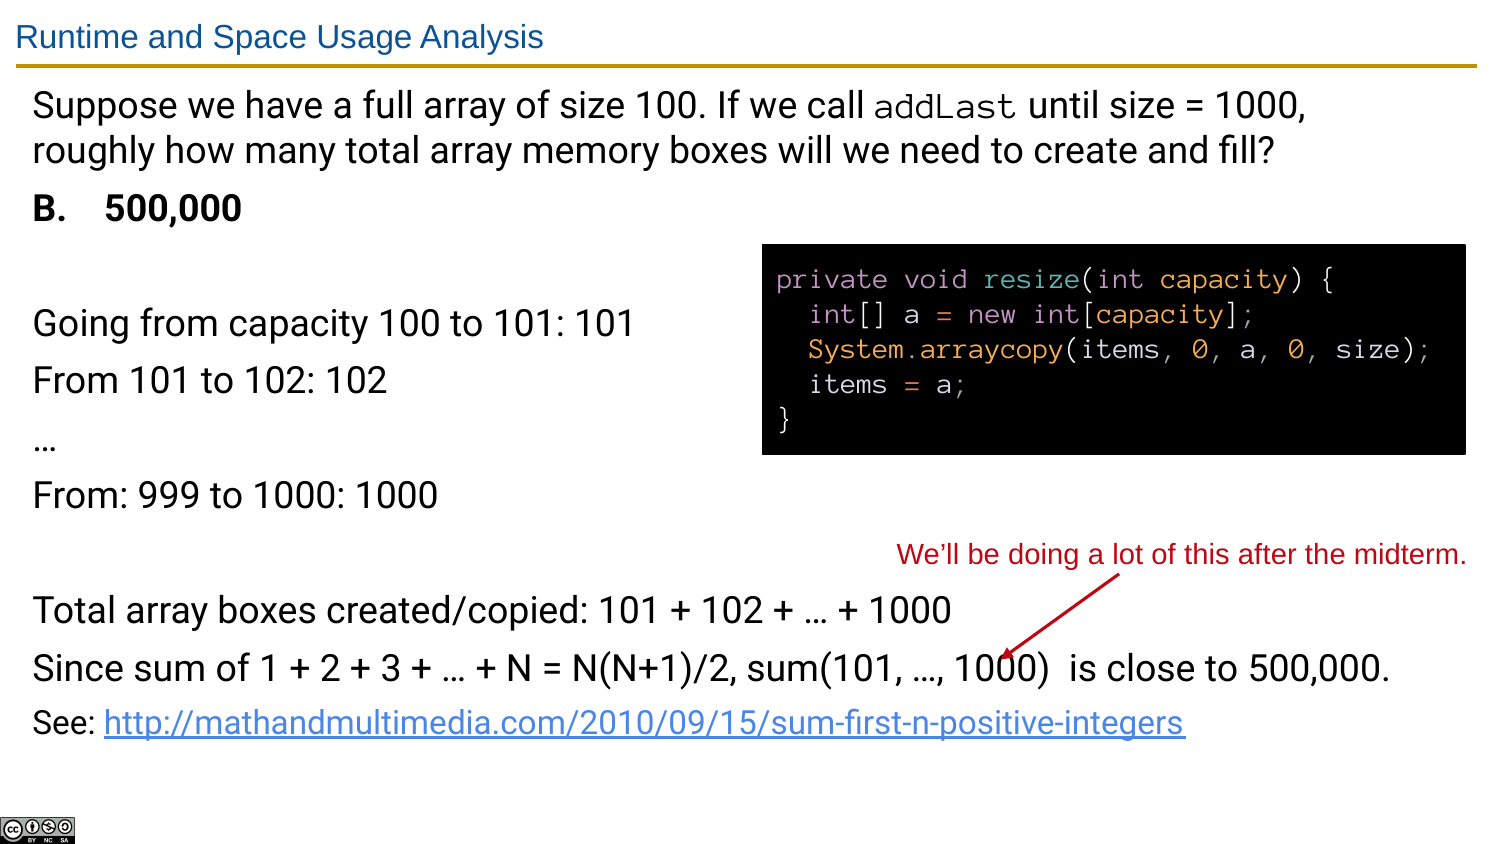

# Runtime and Space Usage Analysis
Suppose we have a full array of size 100. If we call addLast until size = 1000, roughly how many total array memory boxes will we need to create and fill?
B.    500,000

Going from capacity 100 to 101: 101
From 101 to 102: 102
…
From: 999 to 1000: 1000

Total array boxes created/copied: 101 + 102 + … + 1000
Since sum of 1 + 2 + 3 + … + N = N(N+1)/2, sum(101, …, 1000)  is close to 500,000.
See: http://mathandmultimedia.com/2010/09/15/sum-first-n-positive-integers
private void resize(int capacity) {
  int[] a = new int[capacity];
  System.arraycopy(items, 0, a, 0, size);
  items = a;
}
We’ll be doing a lot of this after the midterm.